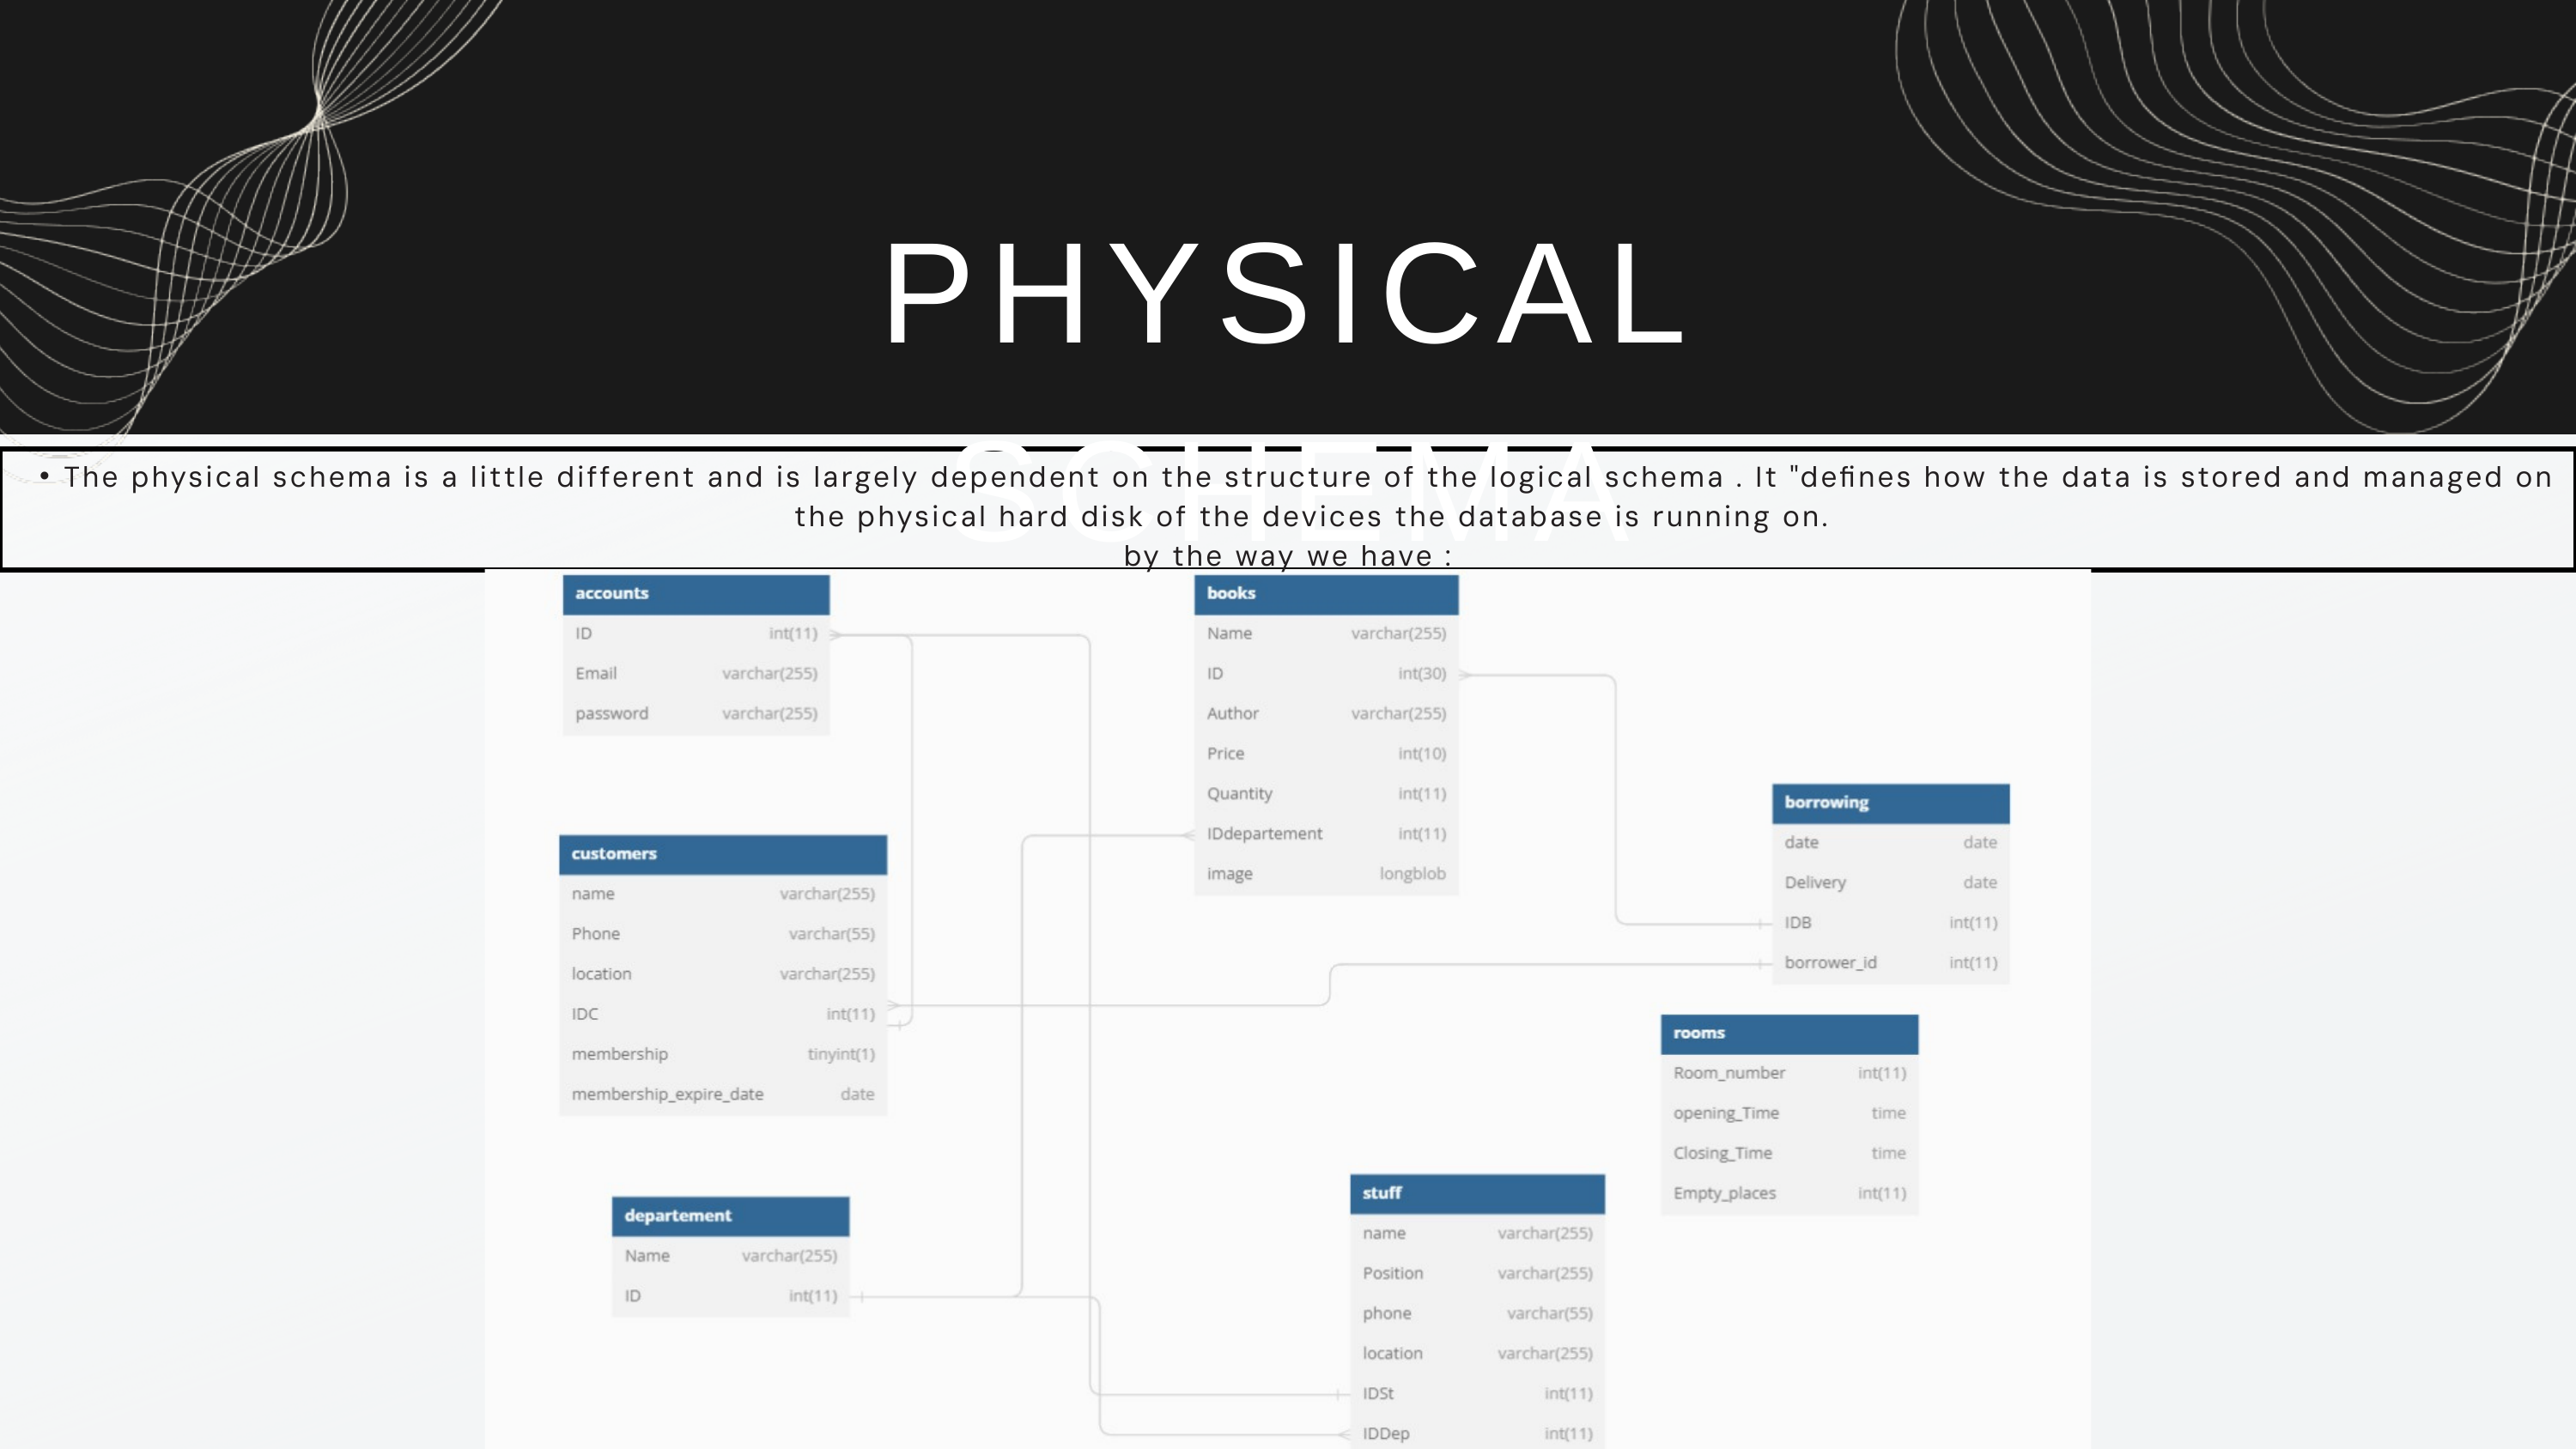

PHYSICAL SCHEMA

The physical schema is a little different and is largely dependent on the structure of the logical schema . It "defines how the data is stored and managed on the physical hard disk of the devices the database is running on.
by the way we have :